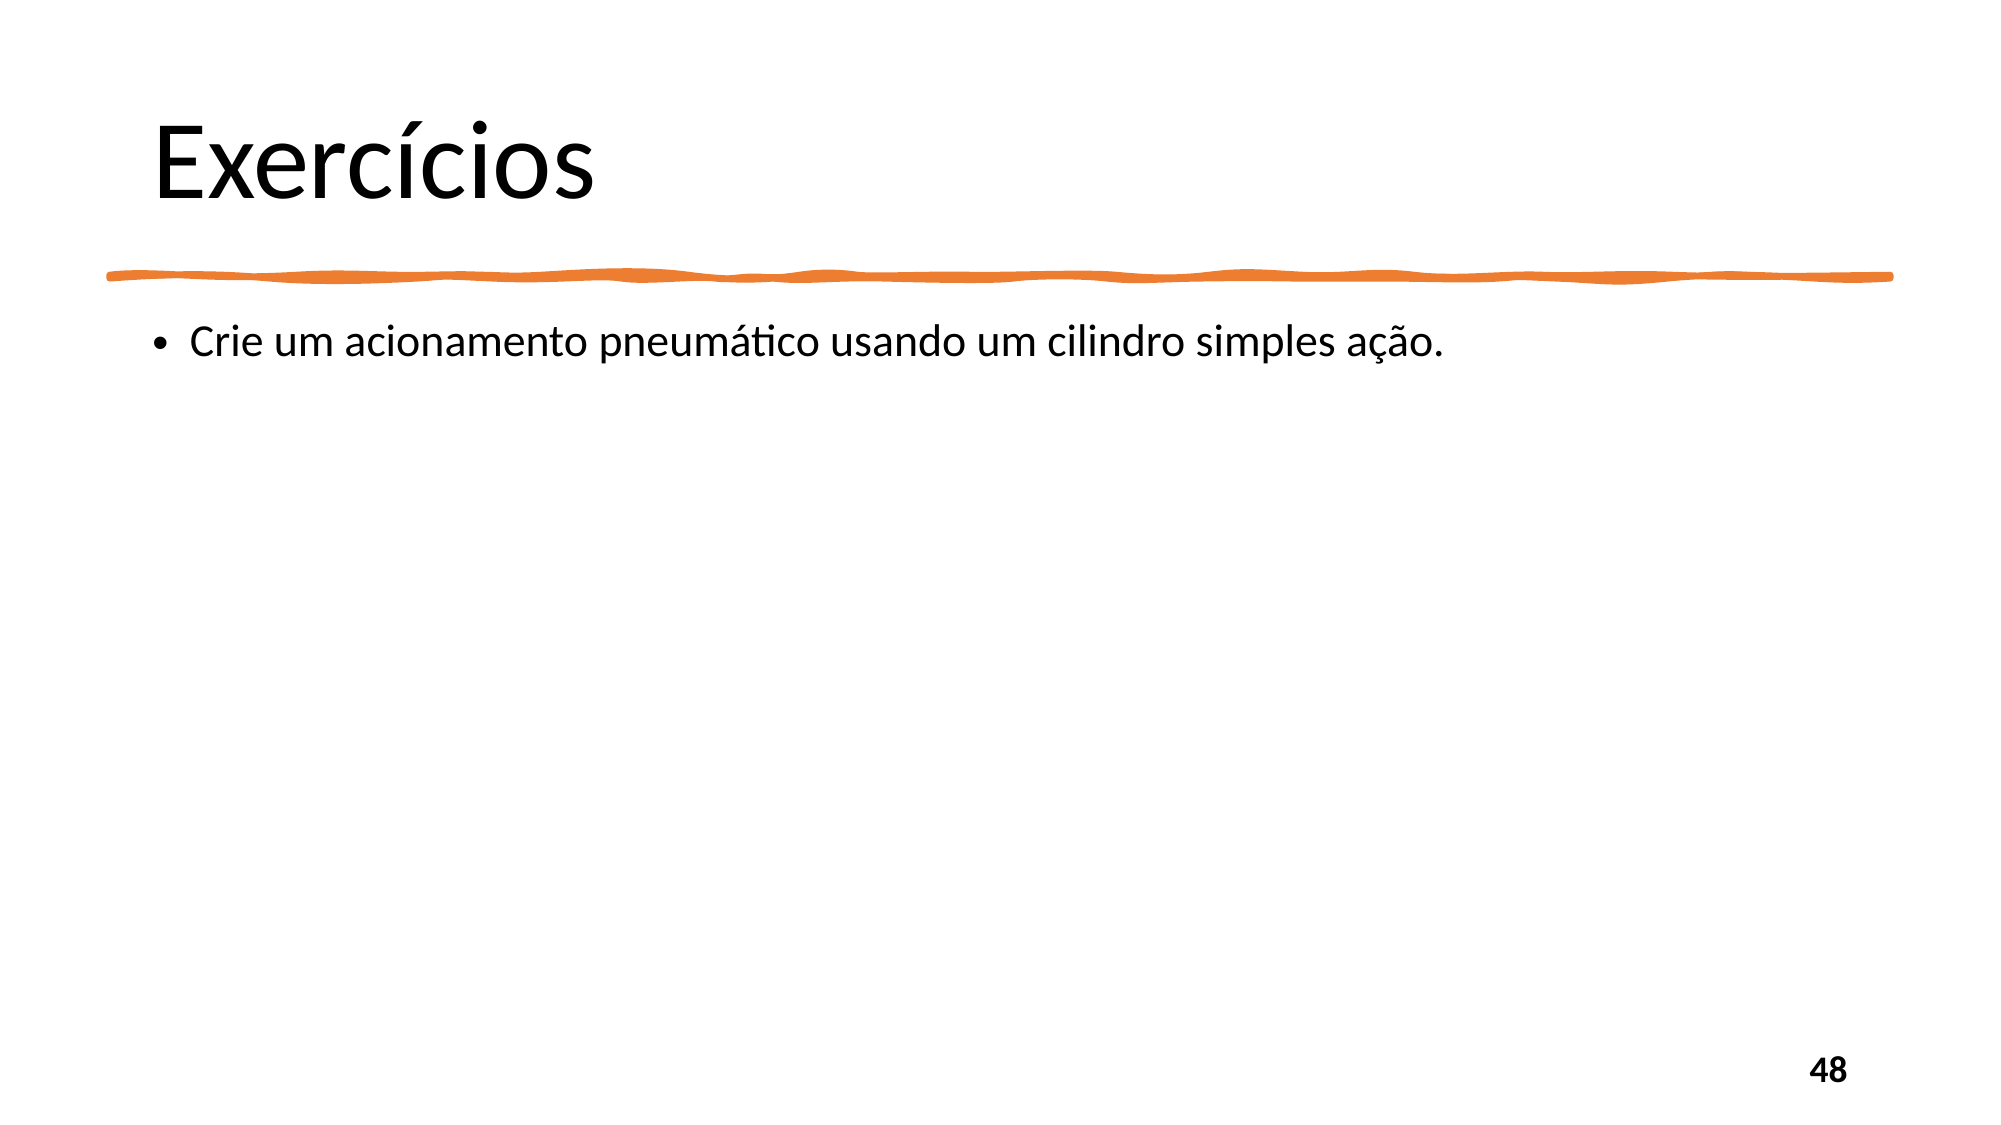

# Exercícios

Crie um acionamento pneumático usando um cilindro simples ação.
48